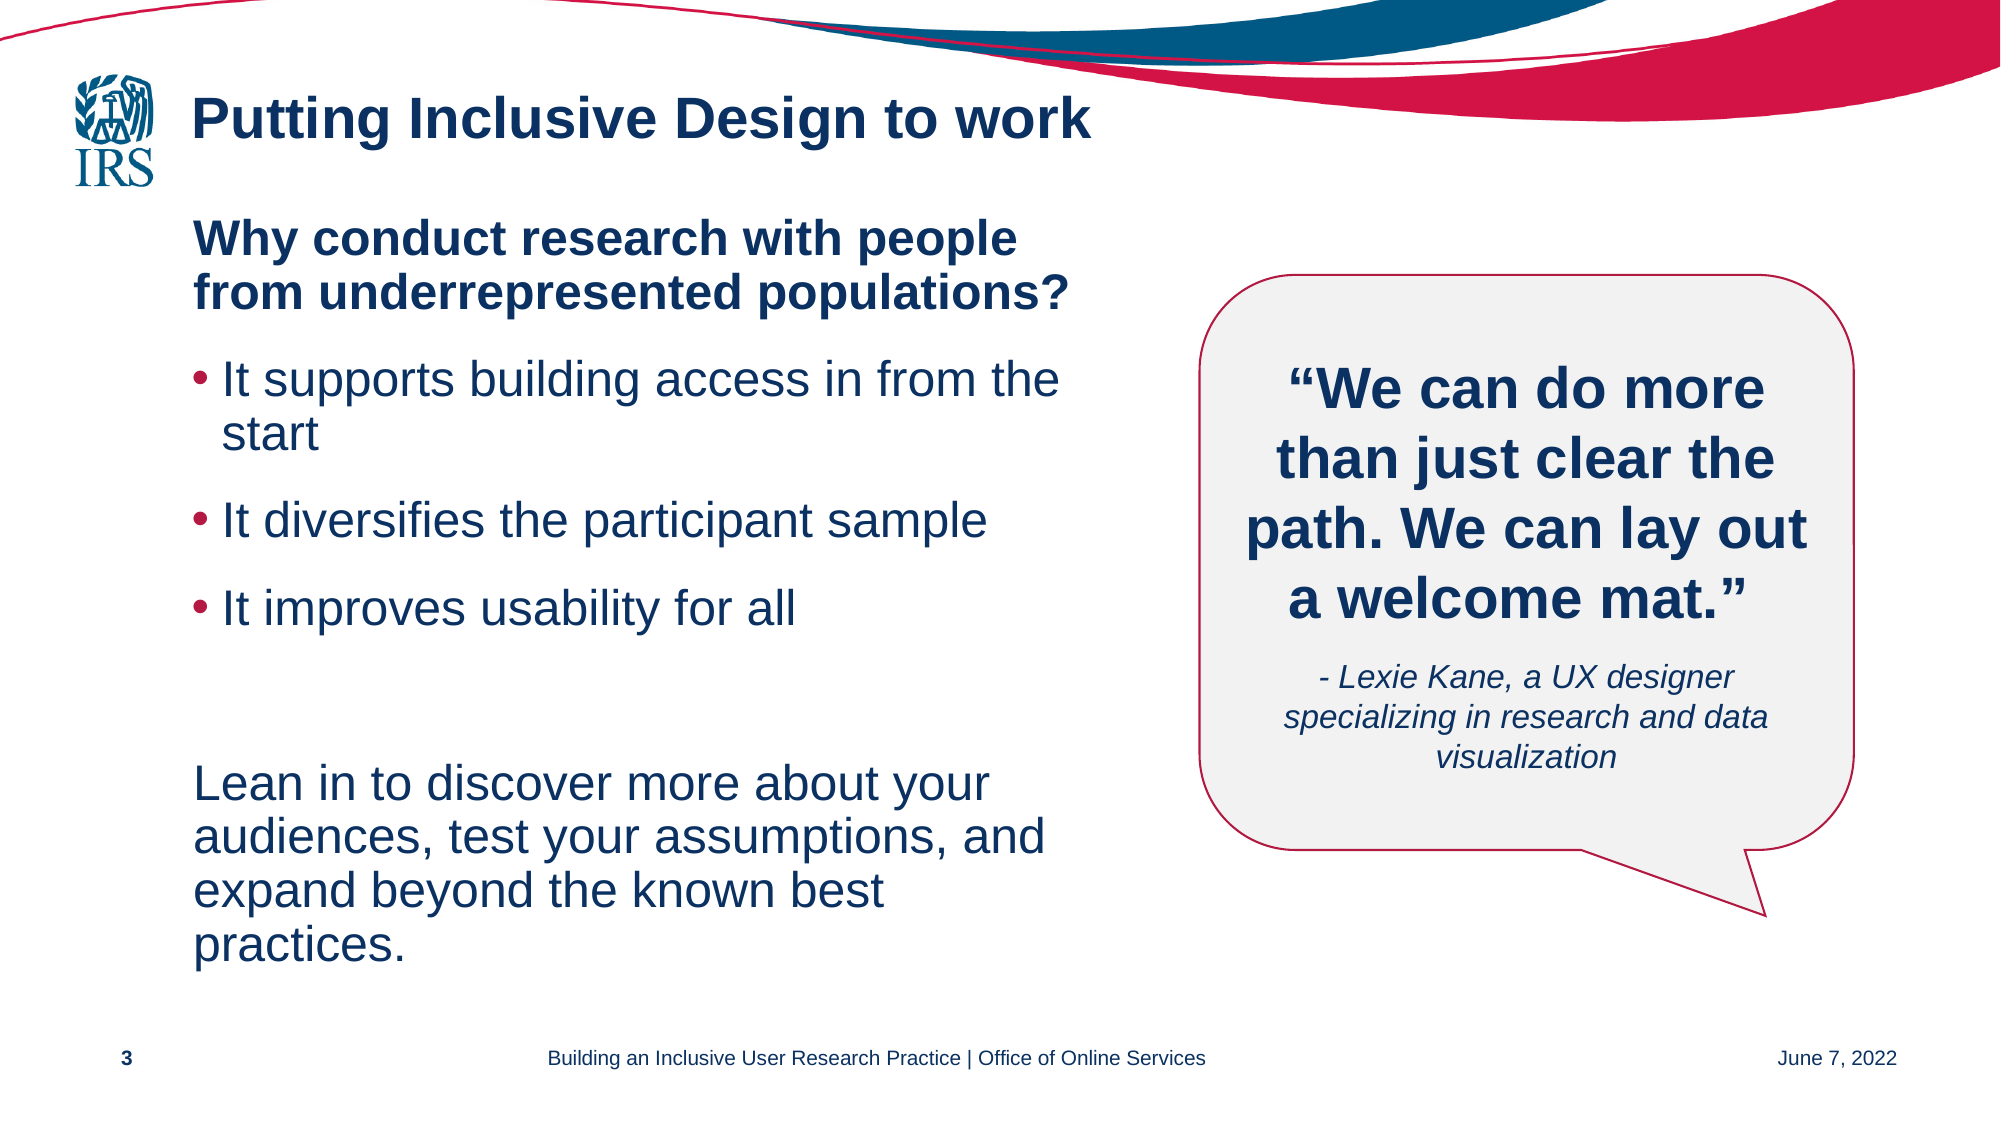

# Putting Inclusive Design to work
Why conduct research with people from underrepresented populations?​
It supports building access in from the start​
It diversifies the participant sample​
It improves usability for all ​

Lean in to discover more about your audiences, test your assumptions, and expand beyond the known best practices.
“We can do more than just clear the path. ​We can lay out a welcome mat.”
- Lexie Kane, a UX designer specializing in research and data visualization
3
Building an Inclusive User Research Practice | Office of Online Services
June 7, 2022